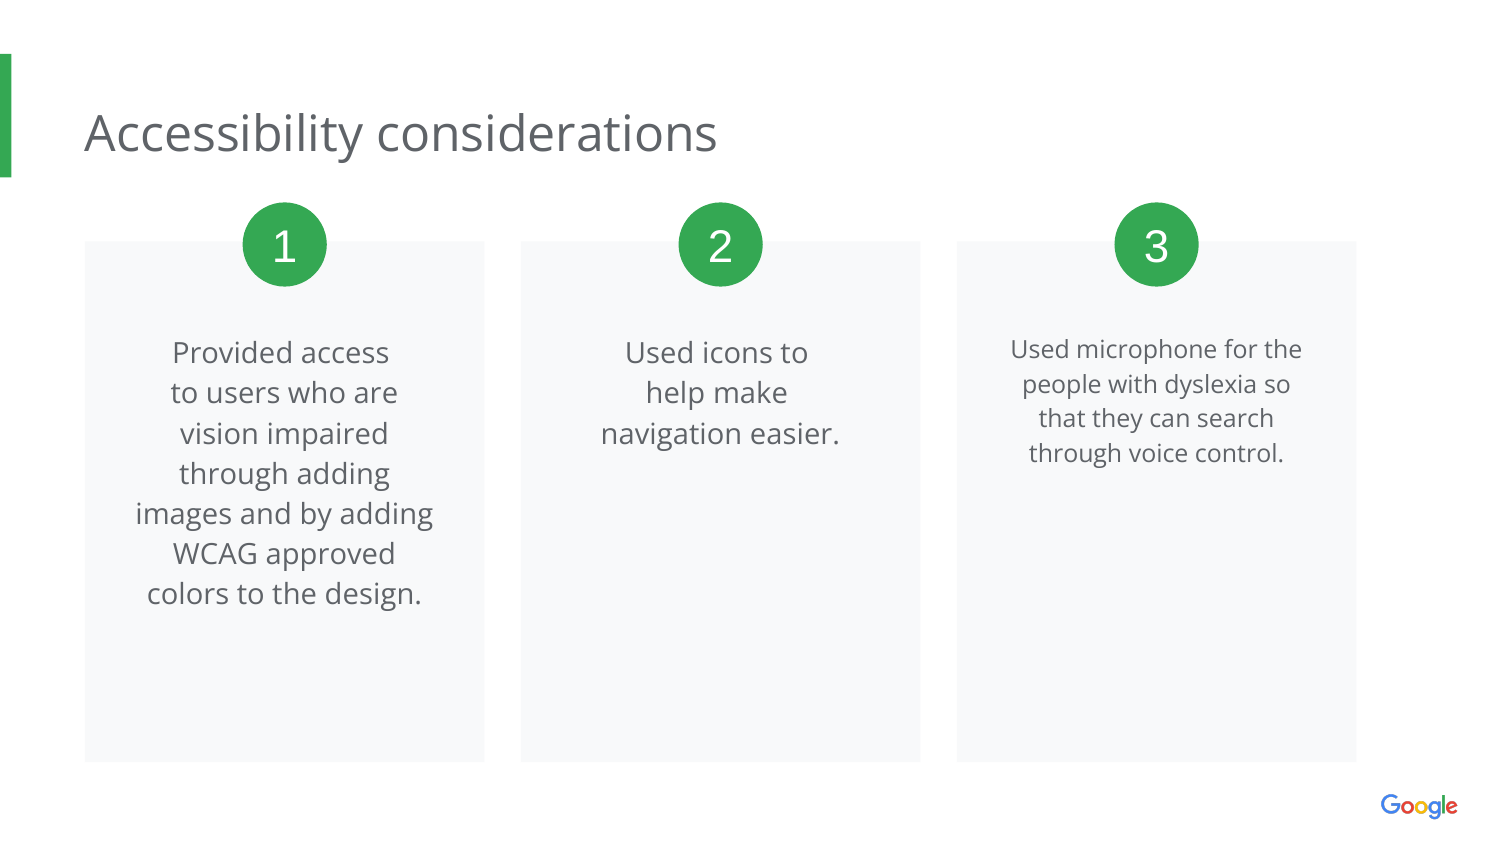

Accessibility considerations
1
2
3

Provided access
to users who are vision impaired through adding images and by adding WCAG approved colors to the design.
Used icons to
help make
navigation easier.
Used microphone for the people with dyslexia so that they can search through voice control.